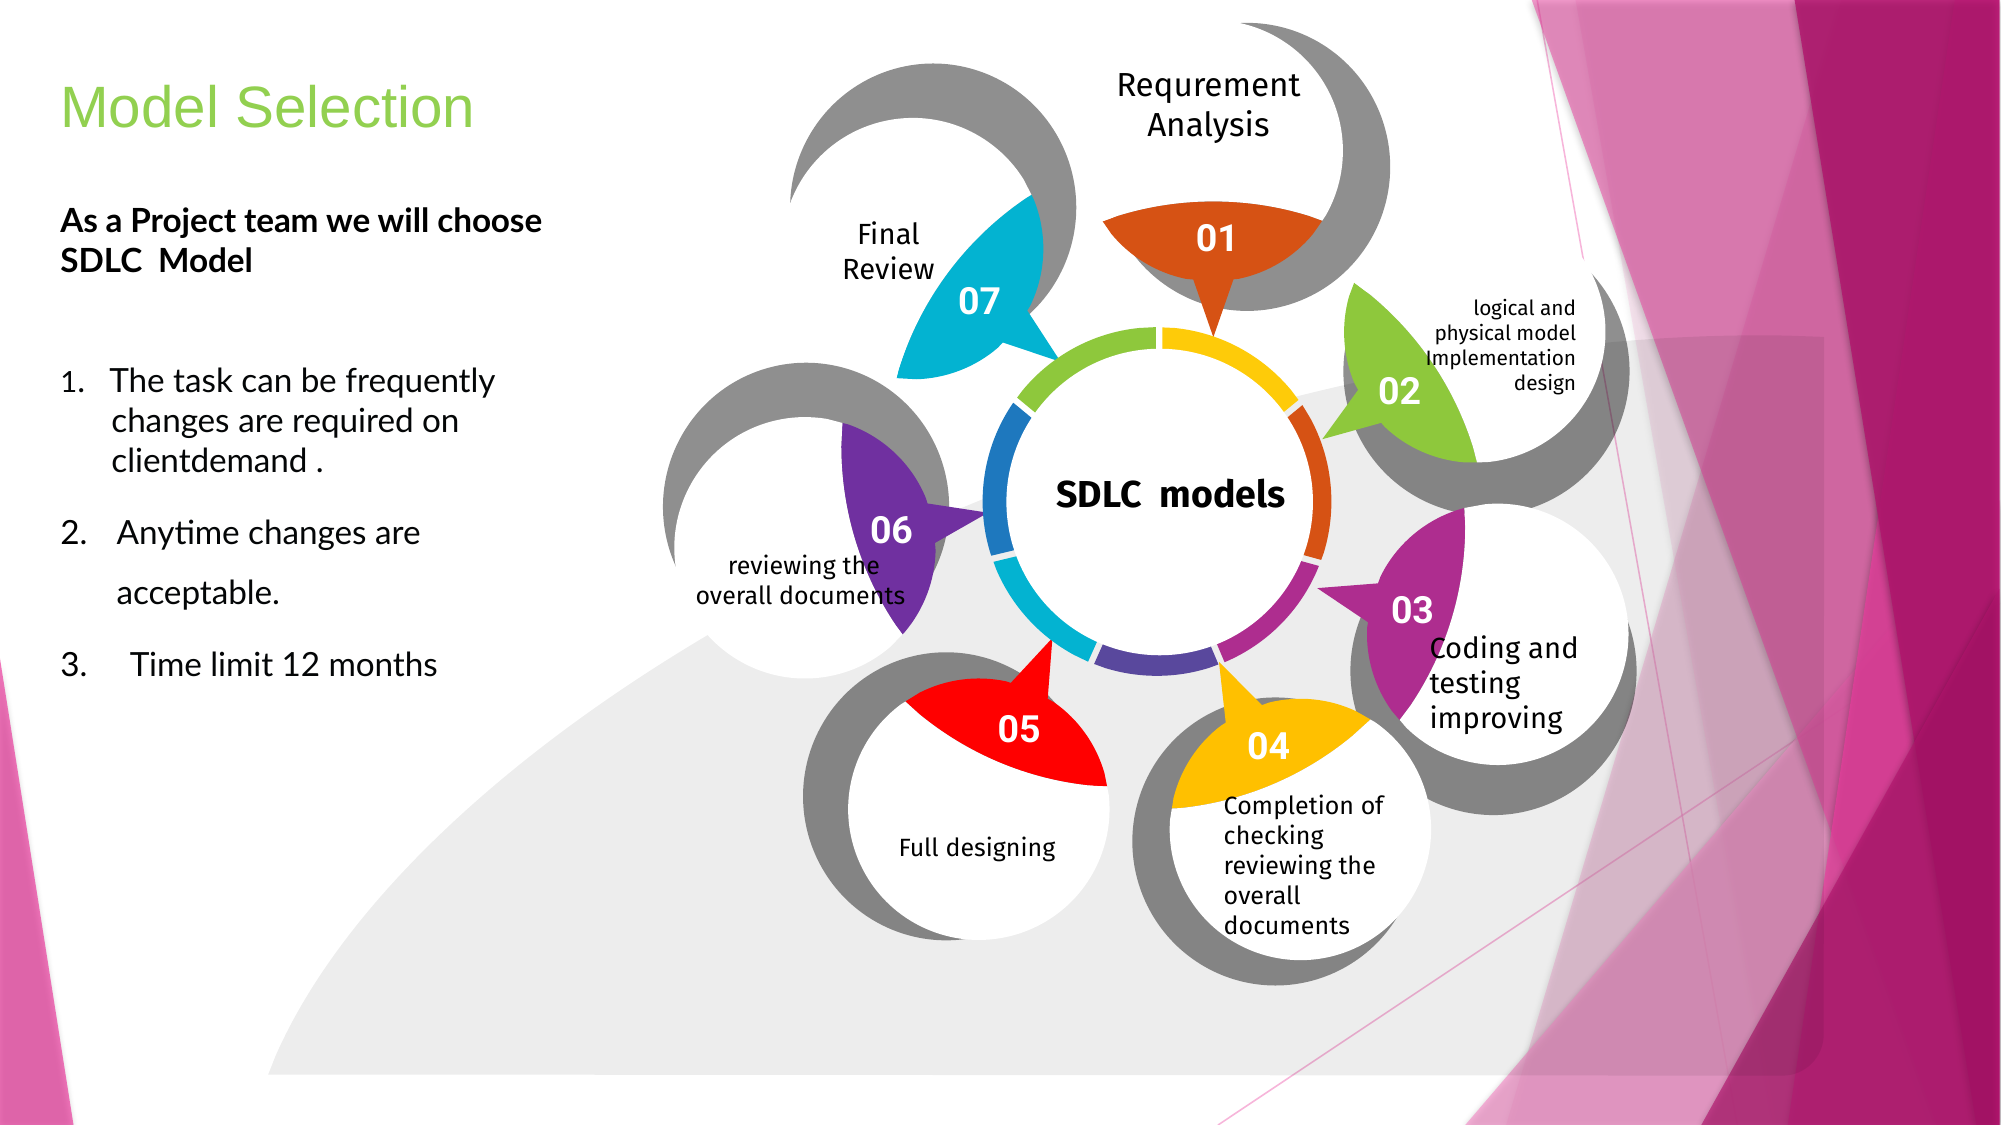

Requrement Analysis

01
Model Selection

As a Project team we will choose SDLC  Model

1.   The task can be frequently
      changes are required on
      clientdemand .
Anytime changes are acceptable.
3.     Time limit 12 months

Final Review

07

02

logical and physical model
Implementation design

06
reviewing the overall documents

SDLC  models

03
Coding and testing
improving

05

Full designing

04

Completion of checking  reviewing the overall      documents